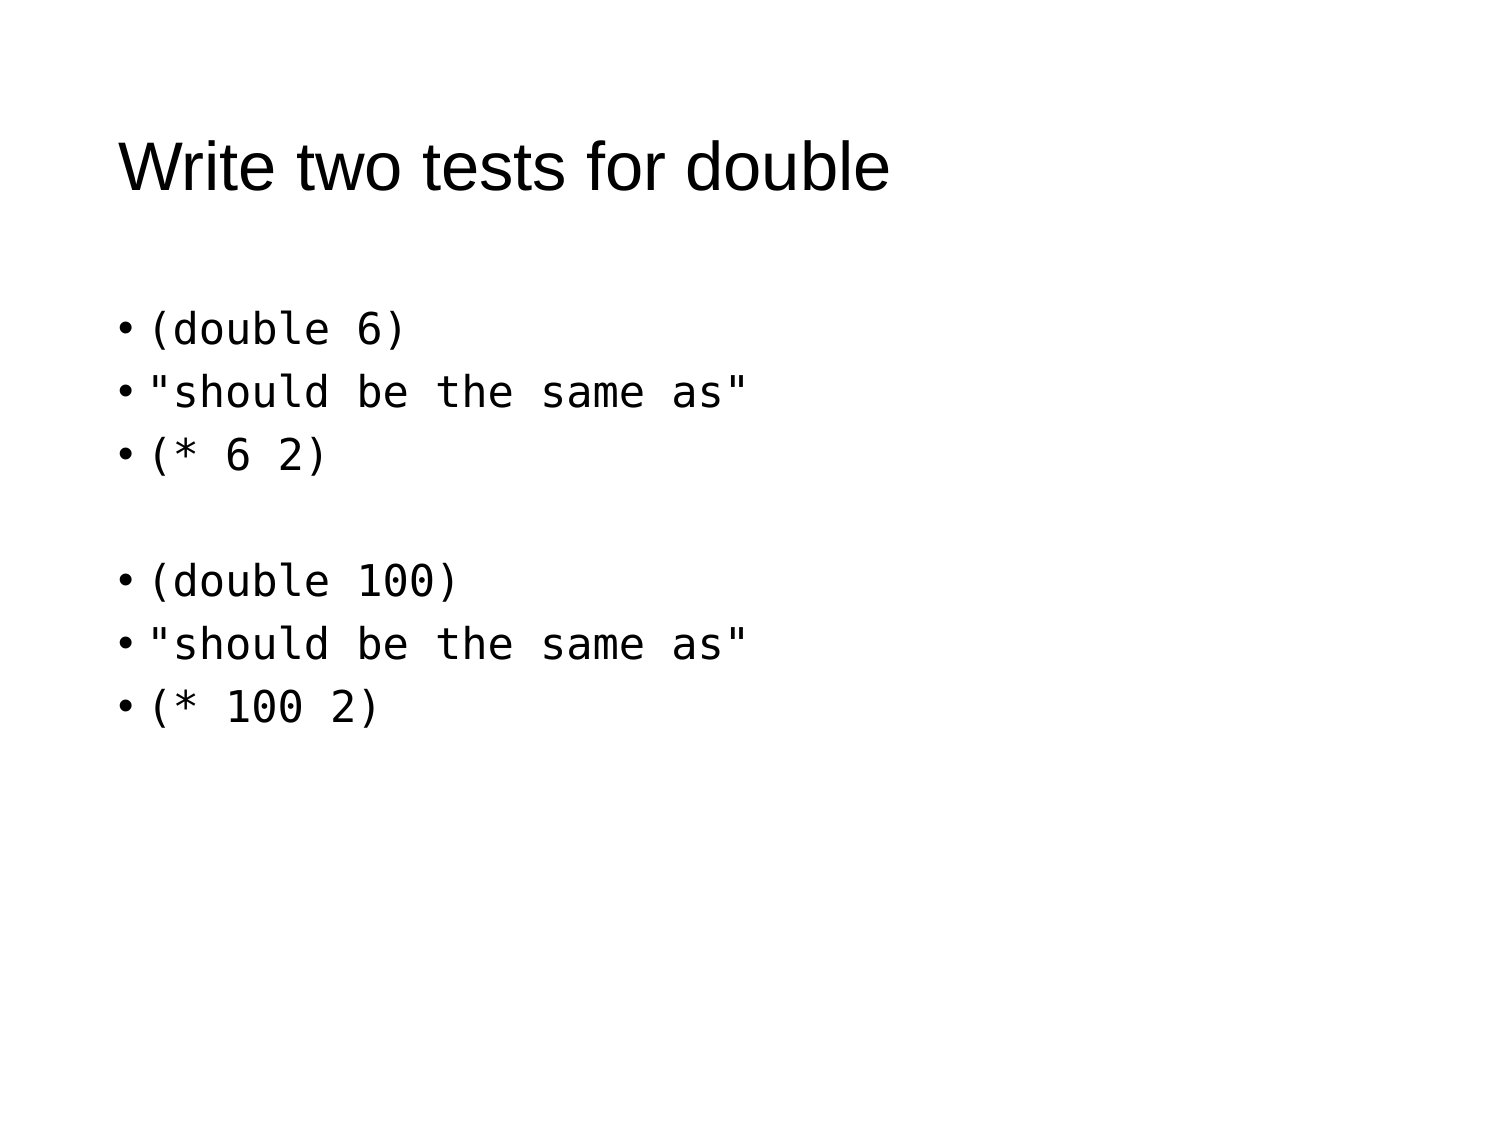

# Write two tests for double
(double 6)
"should be the same as"
(* 6 2)

(double 100)
"should be the same as"
(* 100 2)